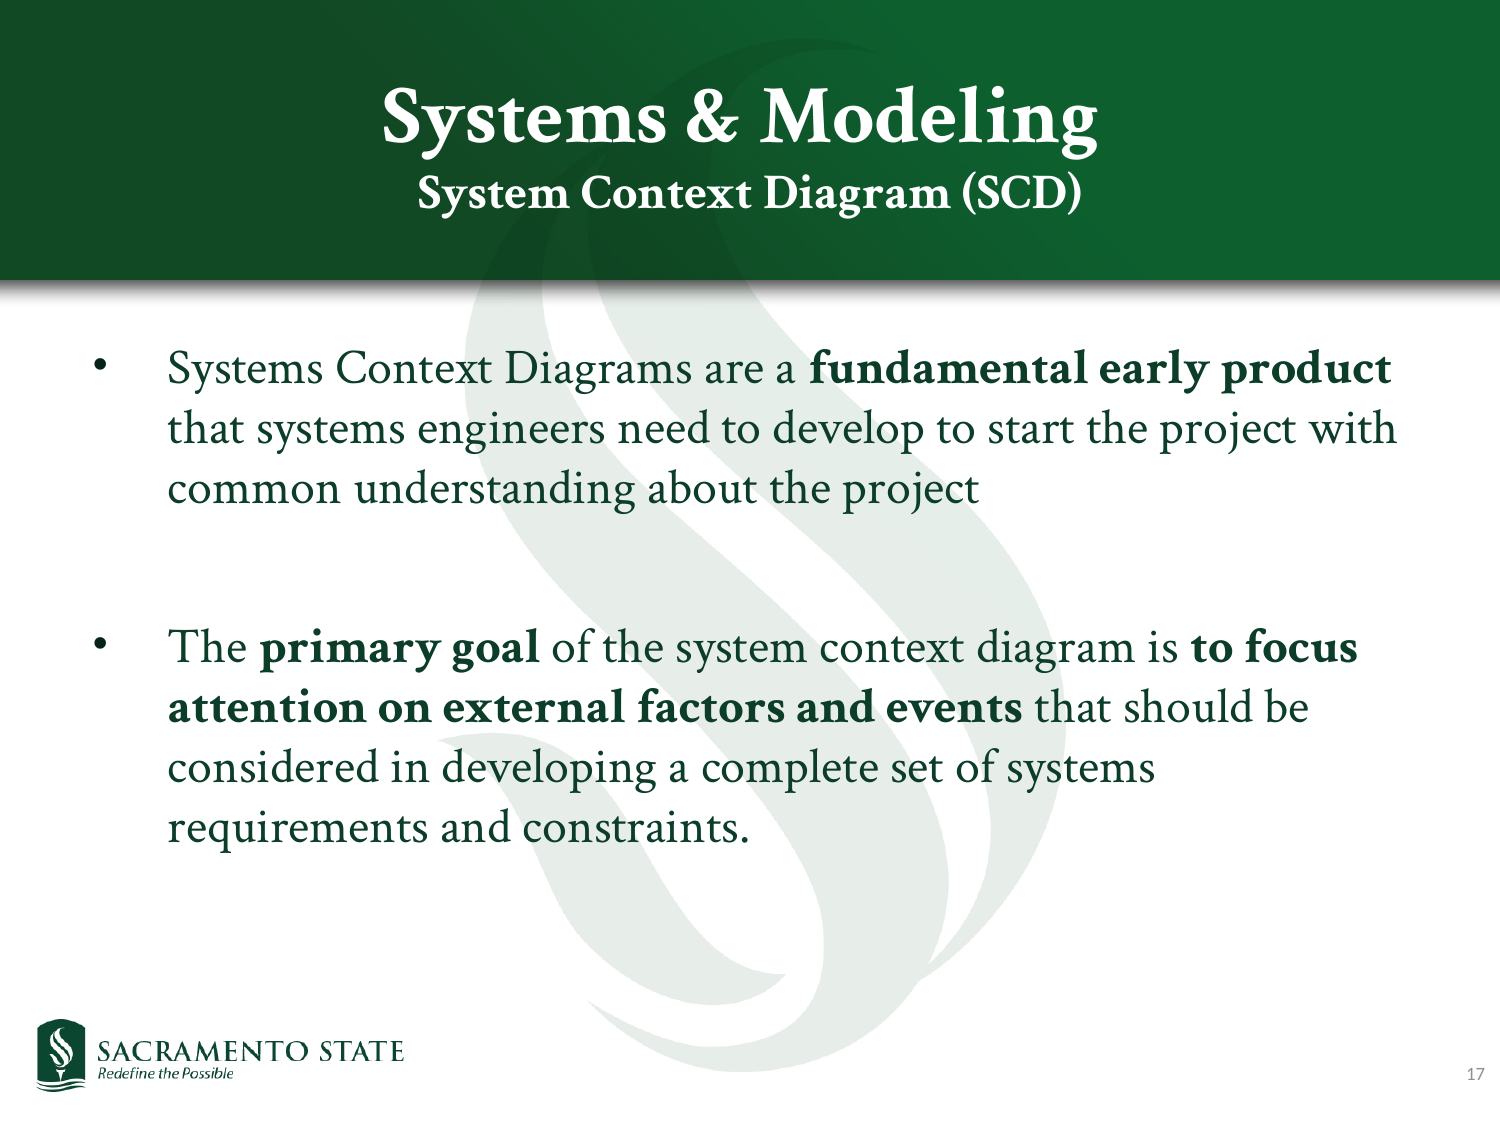

# Systems & Modeling System Context Diagram (SCD)
Systems Context Diagrams are a fundamental early product that systems engineers need to develop to start the project with common understanding about the project

The primary goal of the system context diagram is to focus attention on external factors and events that should be considered in developing a complete set of systems requirements and constraints.

17